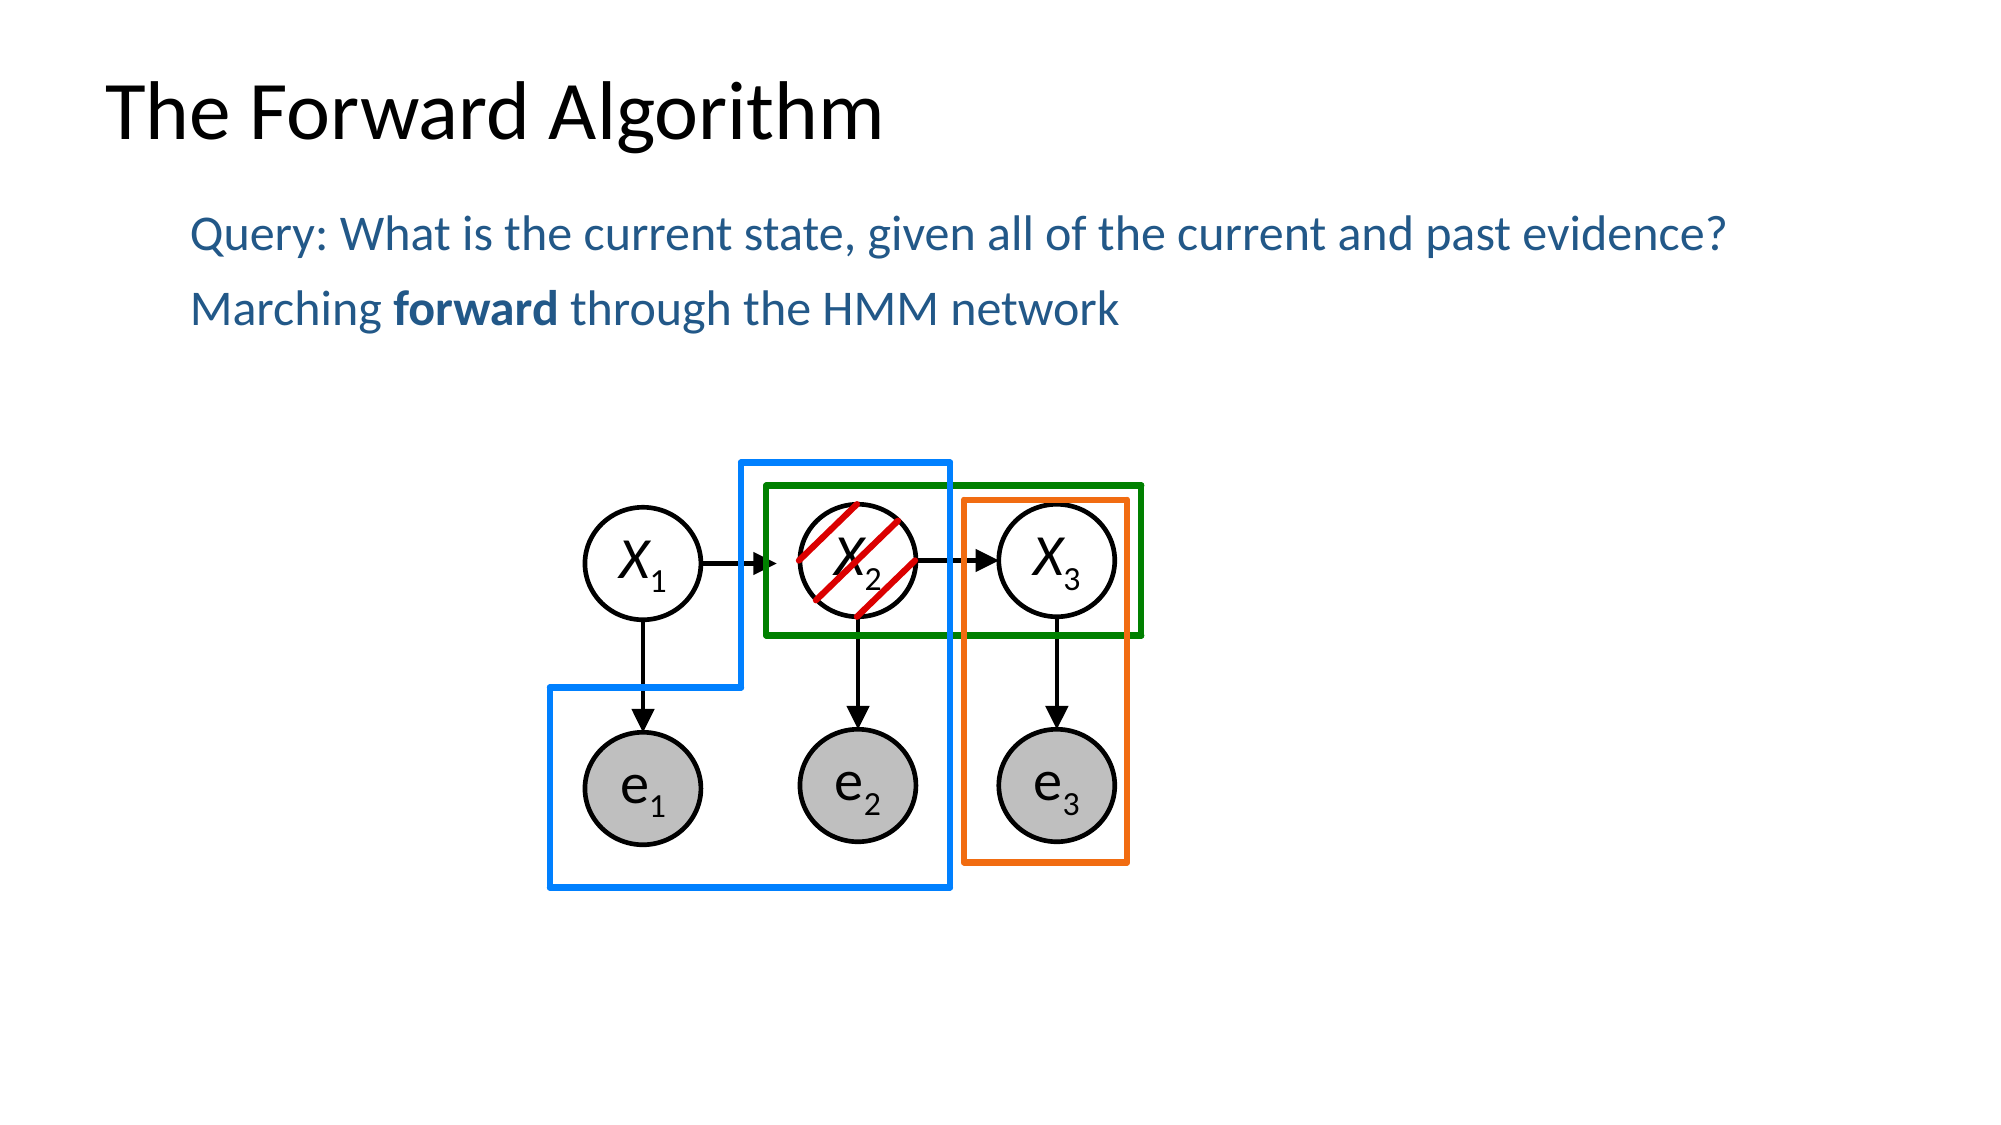

# The Forward Algorithm
Query: What is the current state, given all of the current and past evidence?
Marching forward through the HMM network

X2
X3
X1
e2
e3
e1